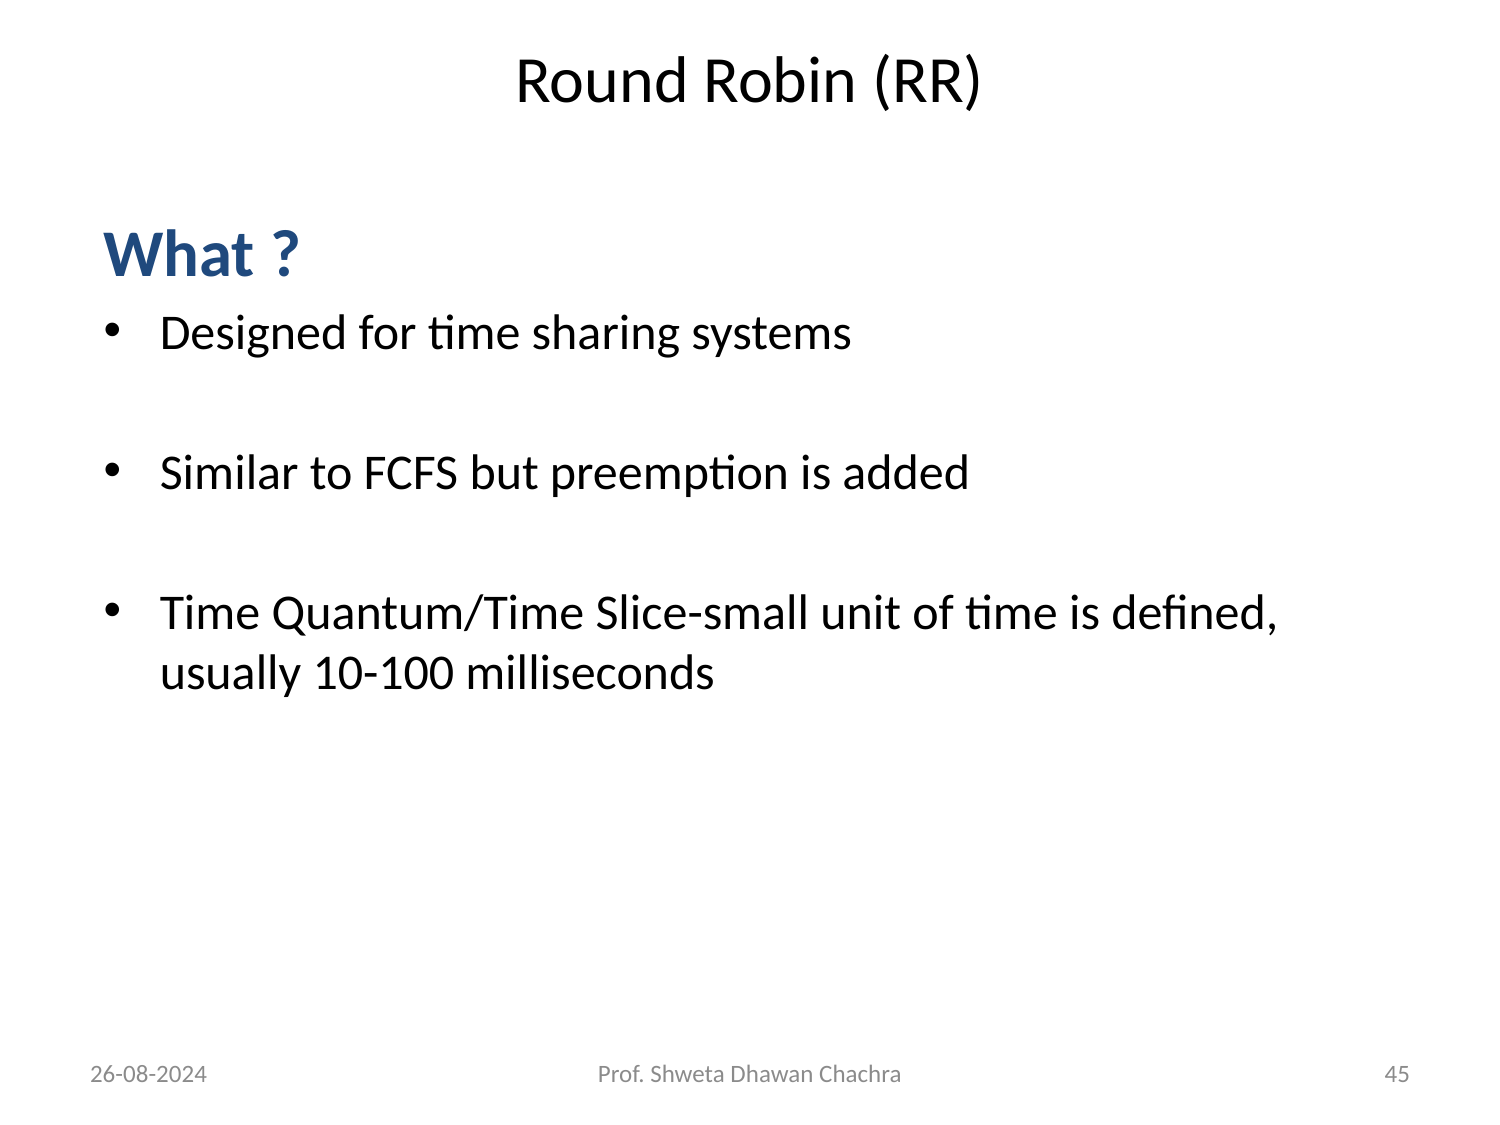

# Round Robin (RR)
What ?
Designed for time sharing systems

Similar to FCFS but preemption is added

Time Quantum/Time Slice-small unit of time is defined, usually 10-100 milliseconds
26-08-2024
Prof. Shweta Dhawan Chachra
45